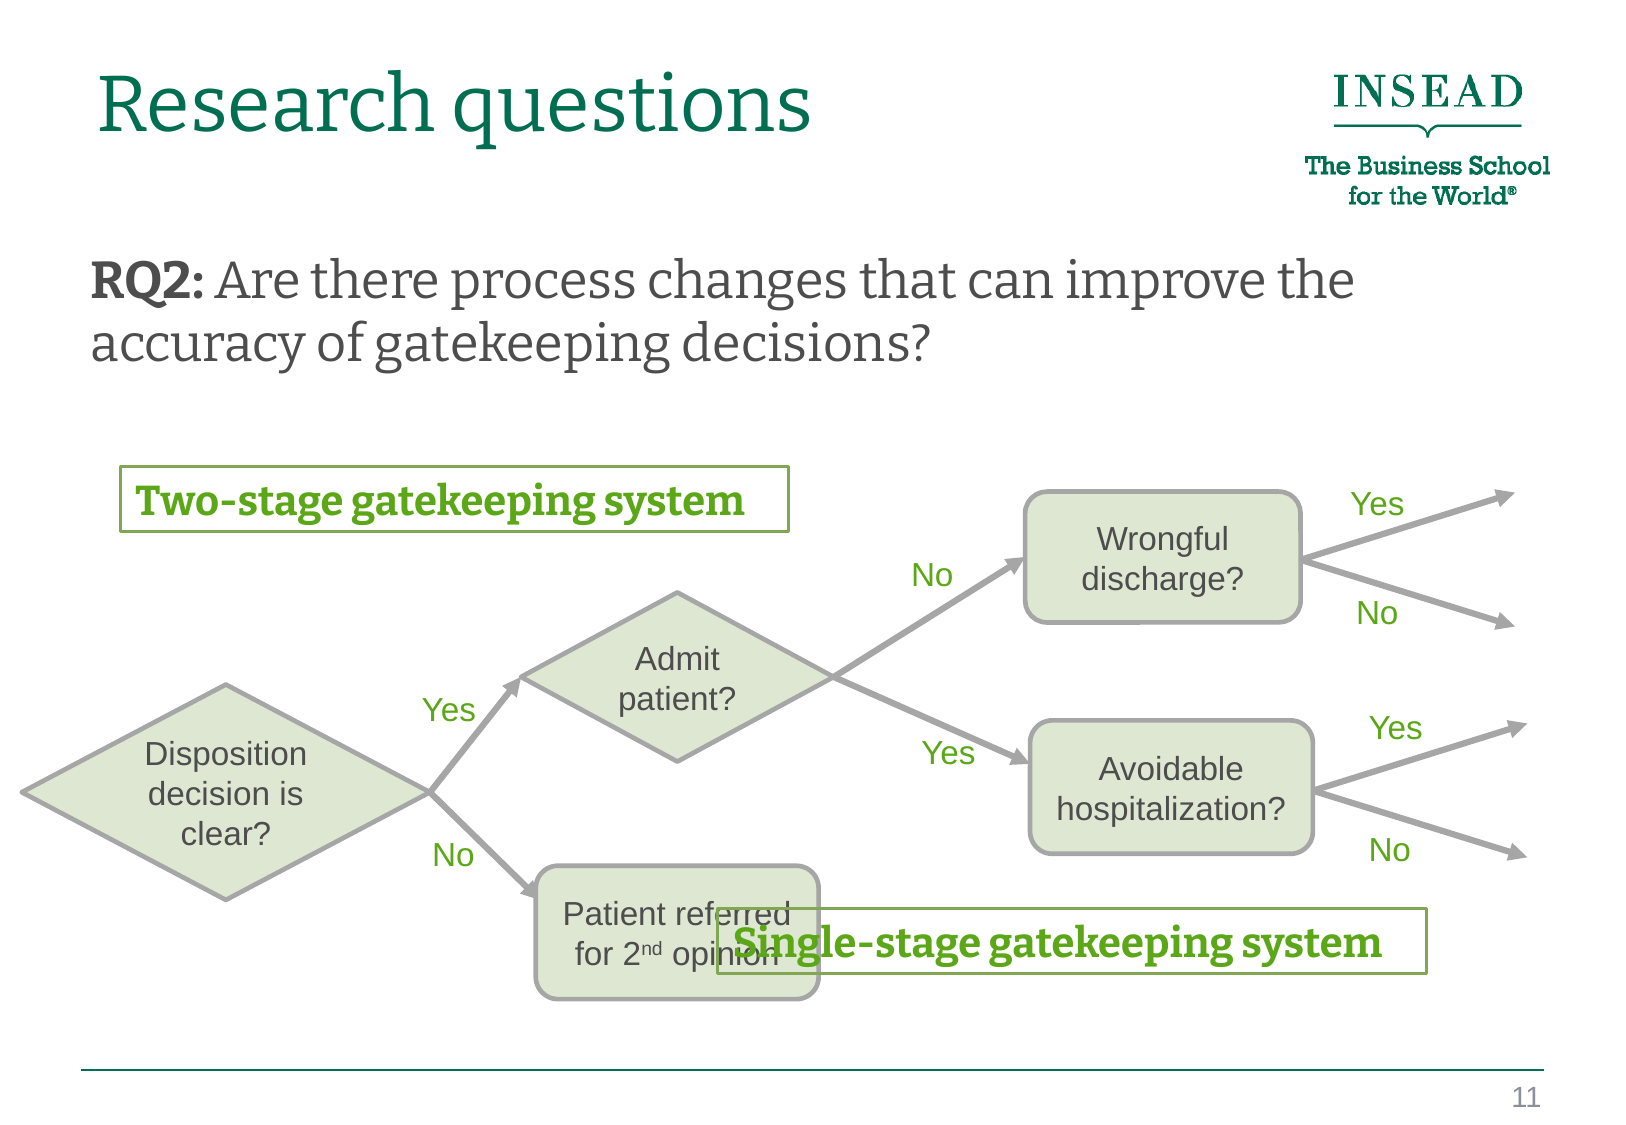

# Research questions
RQ2: Are there process changes that can improve the accuracy of gatekeeping decisions?

Two-stage gatekeeping system
Yes
Disposition decision is clear?
No
Patient referred for 2nd opinion
Yes
Wrongful discharge?
No
No
Admit patient?
Yes
Avoidable hospitalization?
Yes
No
Single-stage gatekeeping system
11